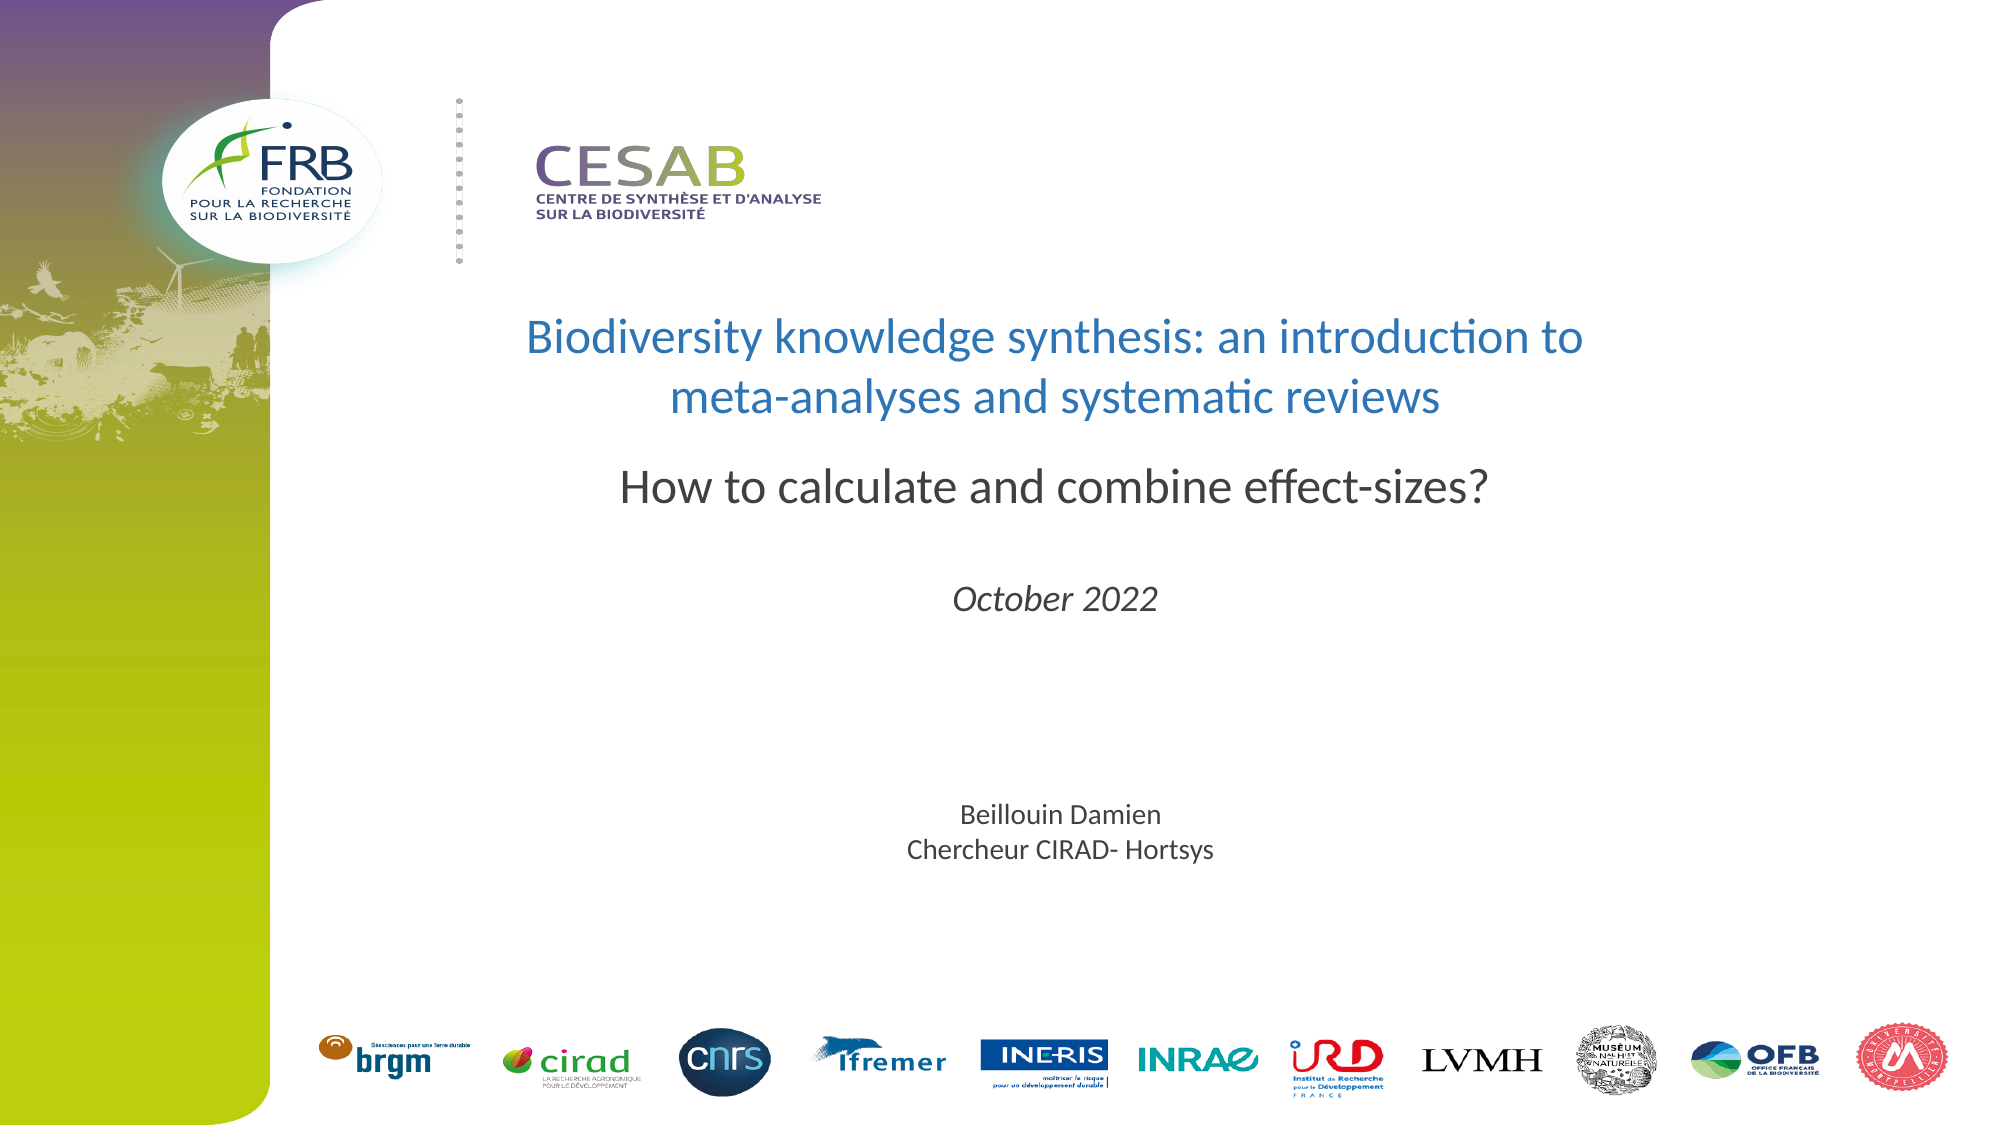

Biodiversity knowledge synthesis: an introduction to meta-analyses and systematic reviews
How to calculate and combine effect-sizes?

October 2022
Beillouin Damien
Chercheur CIRAD- Hortsys